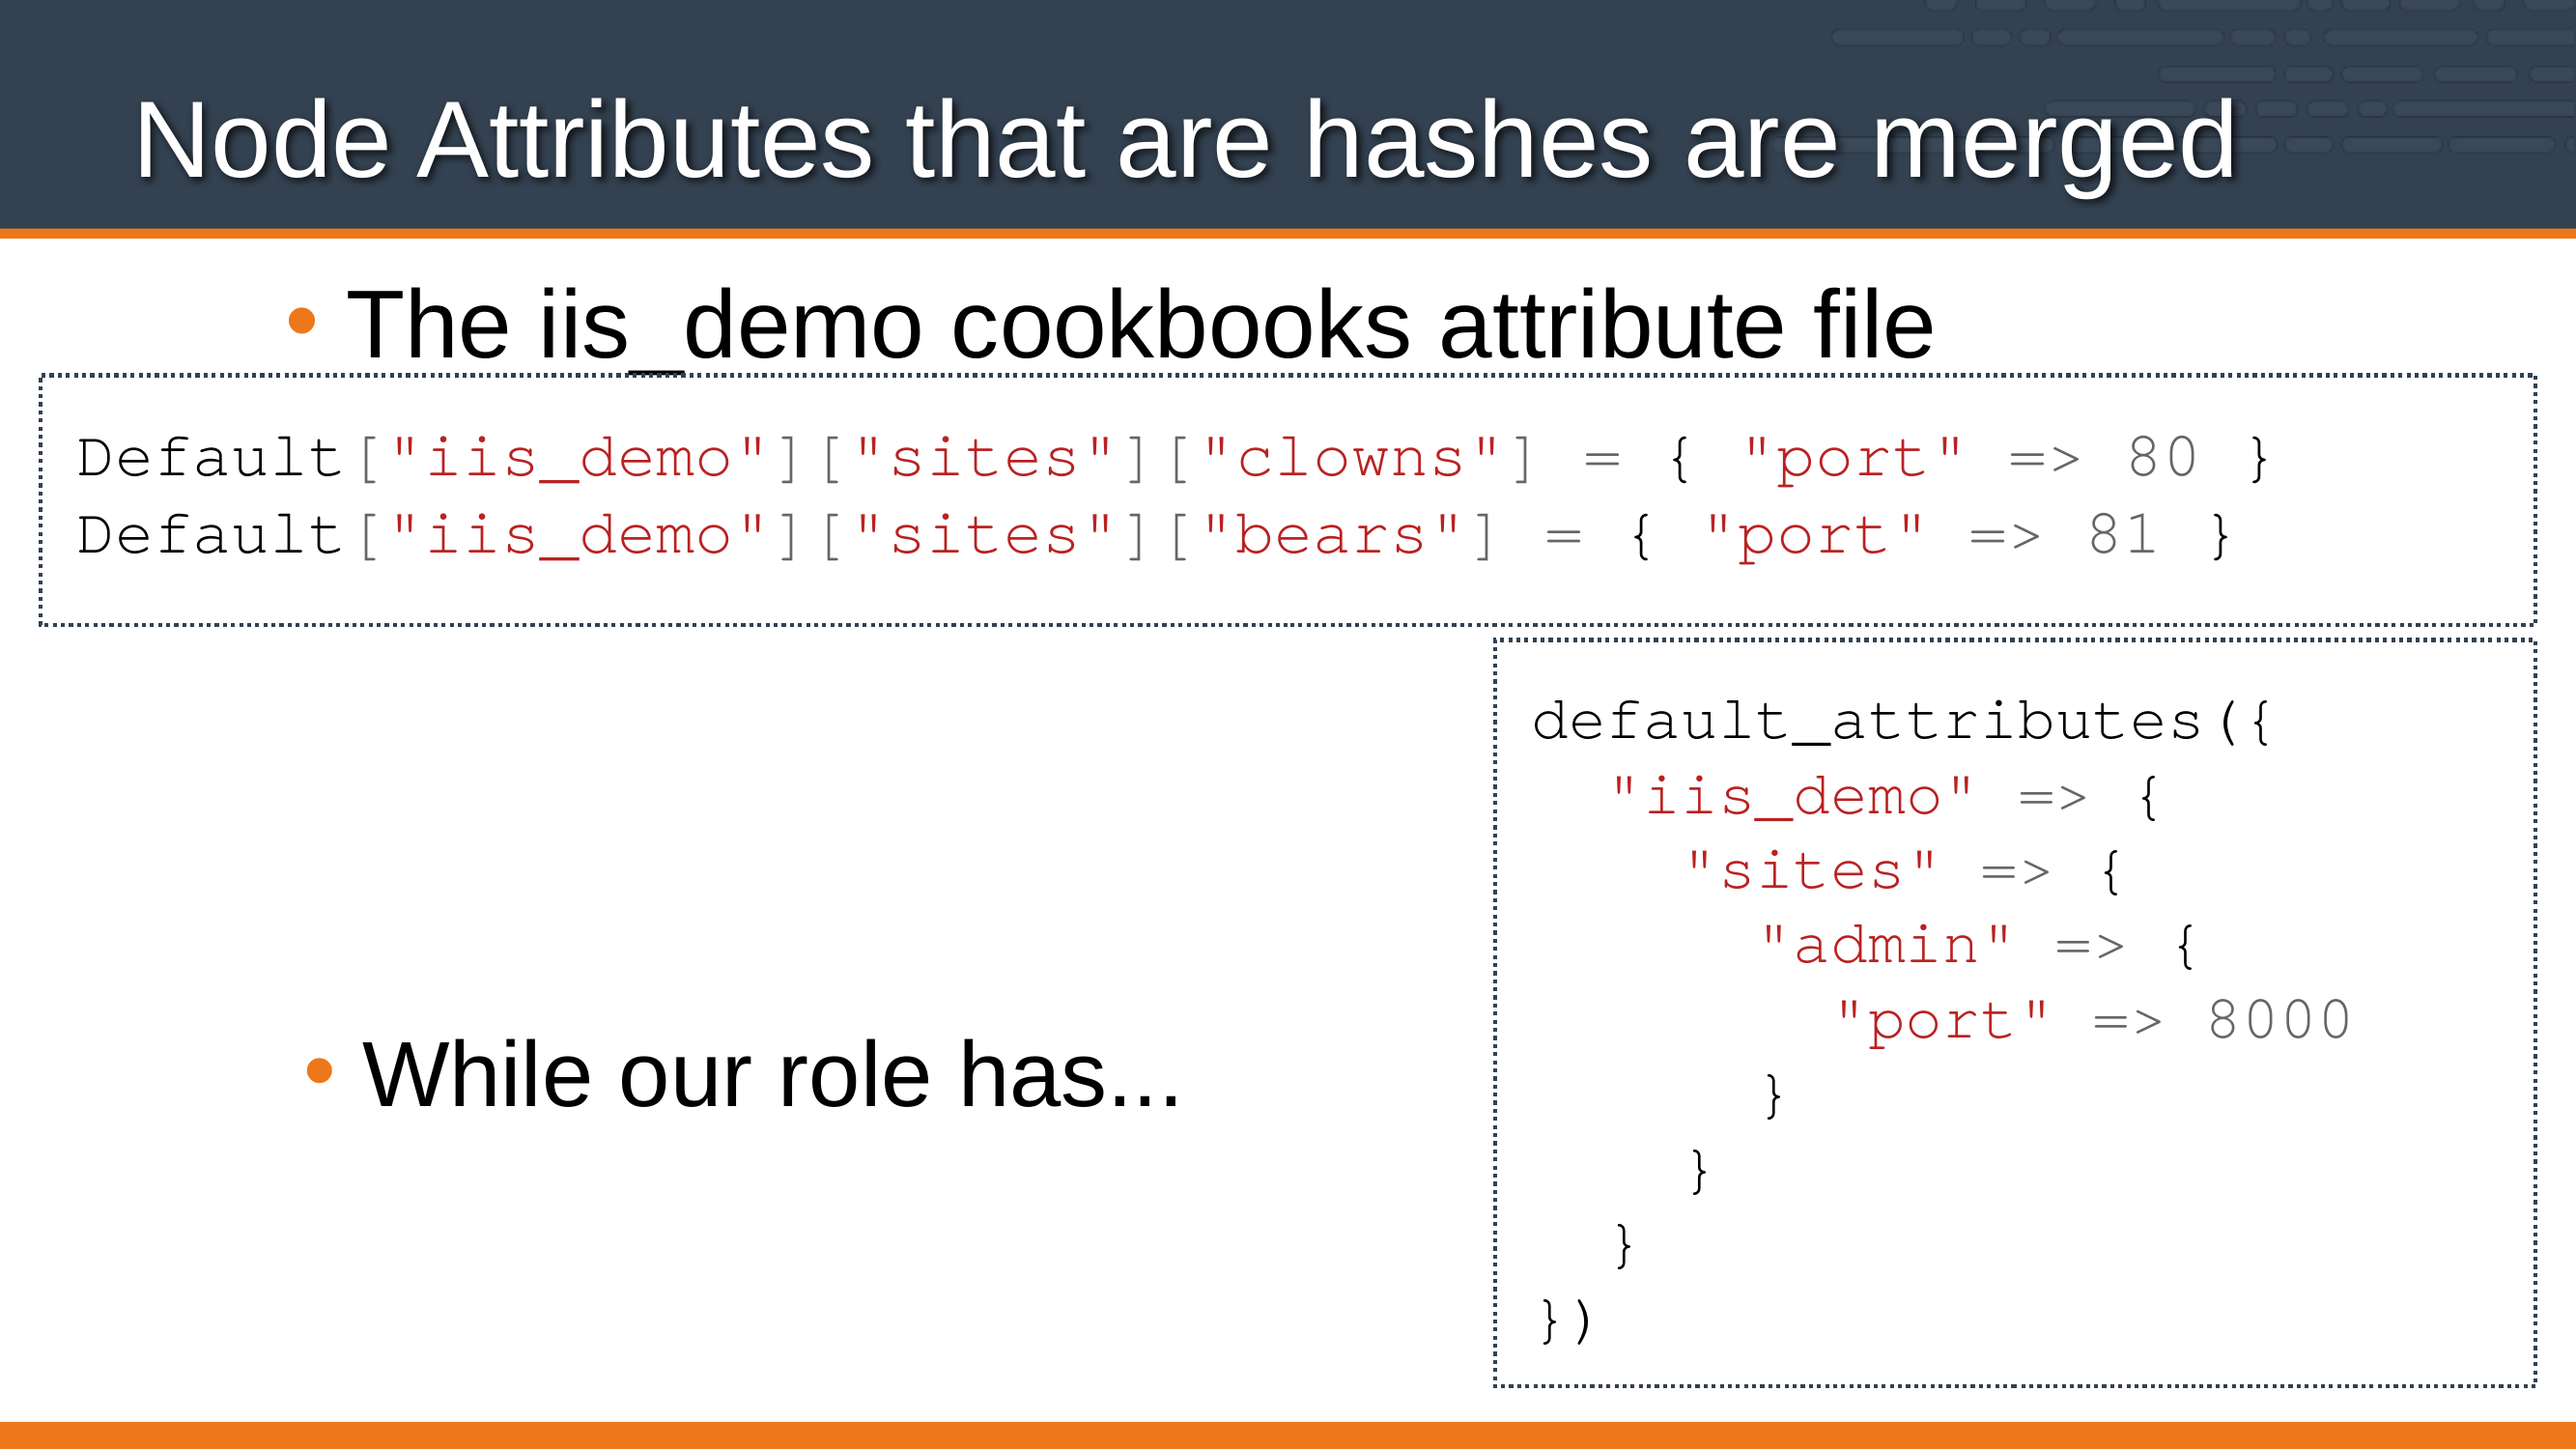

# Node Attributes that are hashes are merged
The iis_demo cookbooks attribute file contains:
Default["iis_demo"]["sites"]["clowns"] = { "port" => 80 }
Default["iis_demo"]["sites"]["bears"] = { "port" => 81 }
default_attributes({
  "iis_demo" => {
    "sites" => {
      "admin" => {
        "port" => 8000
      }
    }
  }
})
While our role has...